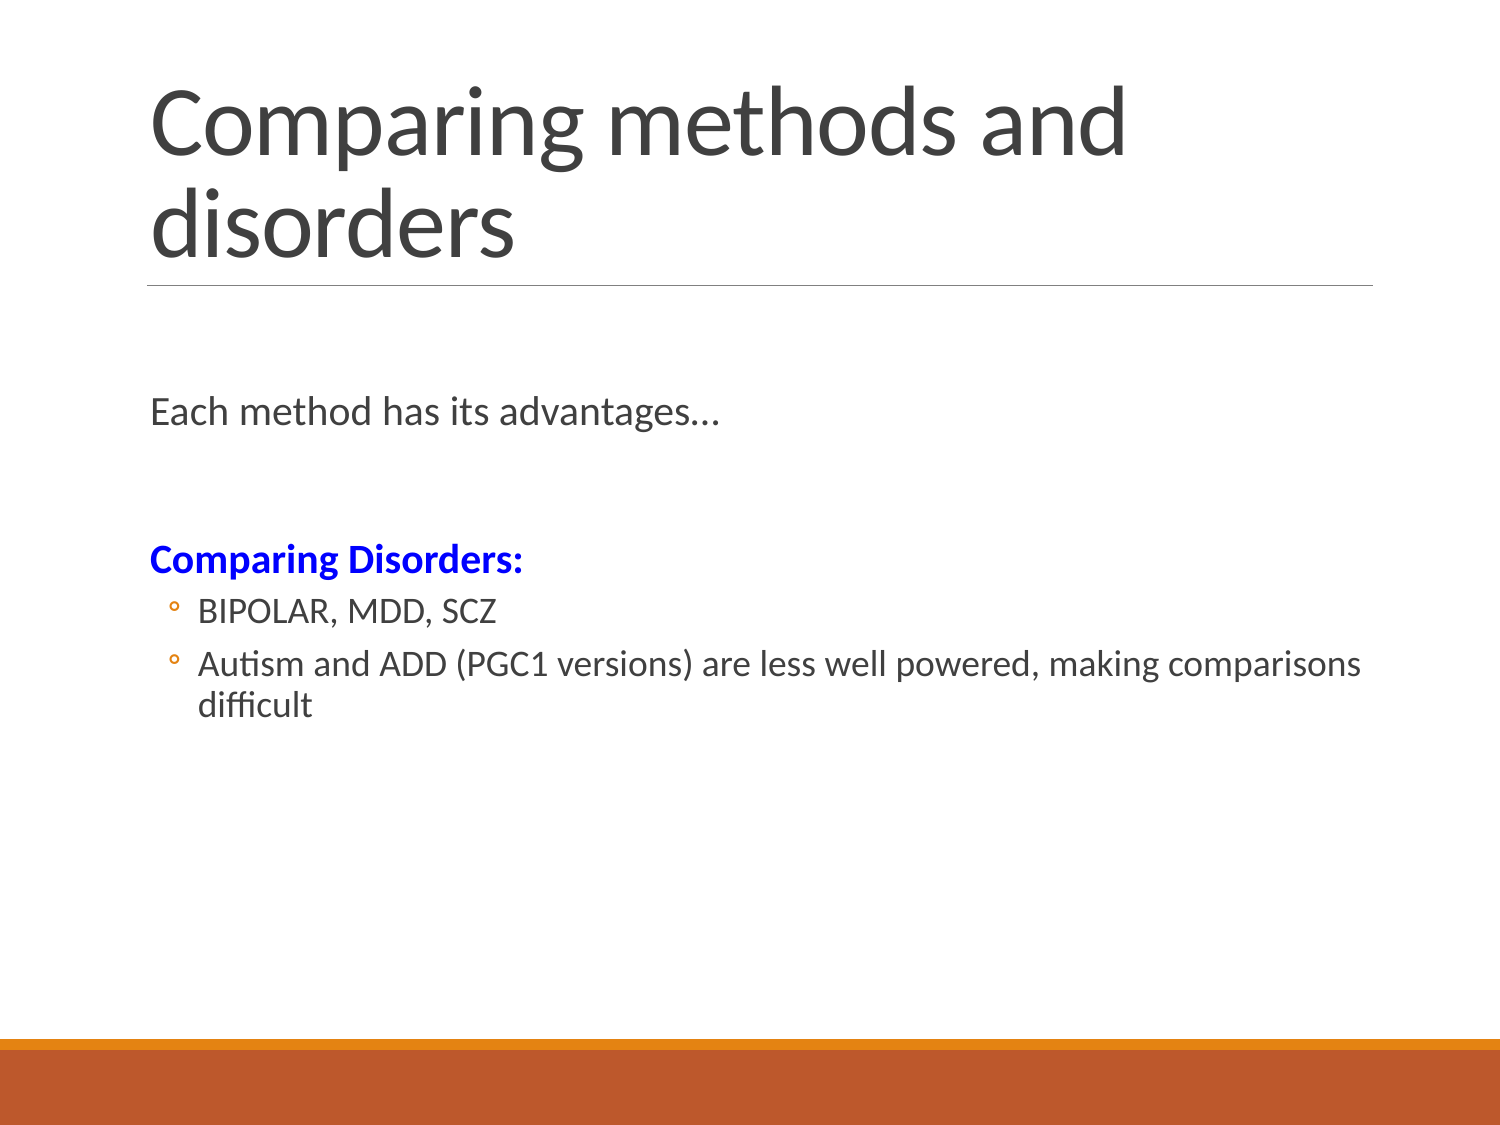

# Comparing methods and disorders

Each method has its advantages…

Comparing Disorders:
BIPOLAR, MDD, SCZ
Autism and ADD (PGC1 versions) are less well powered, making comparisons difficult